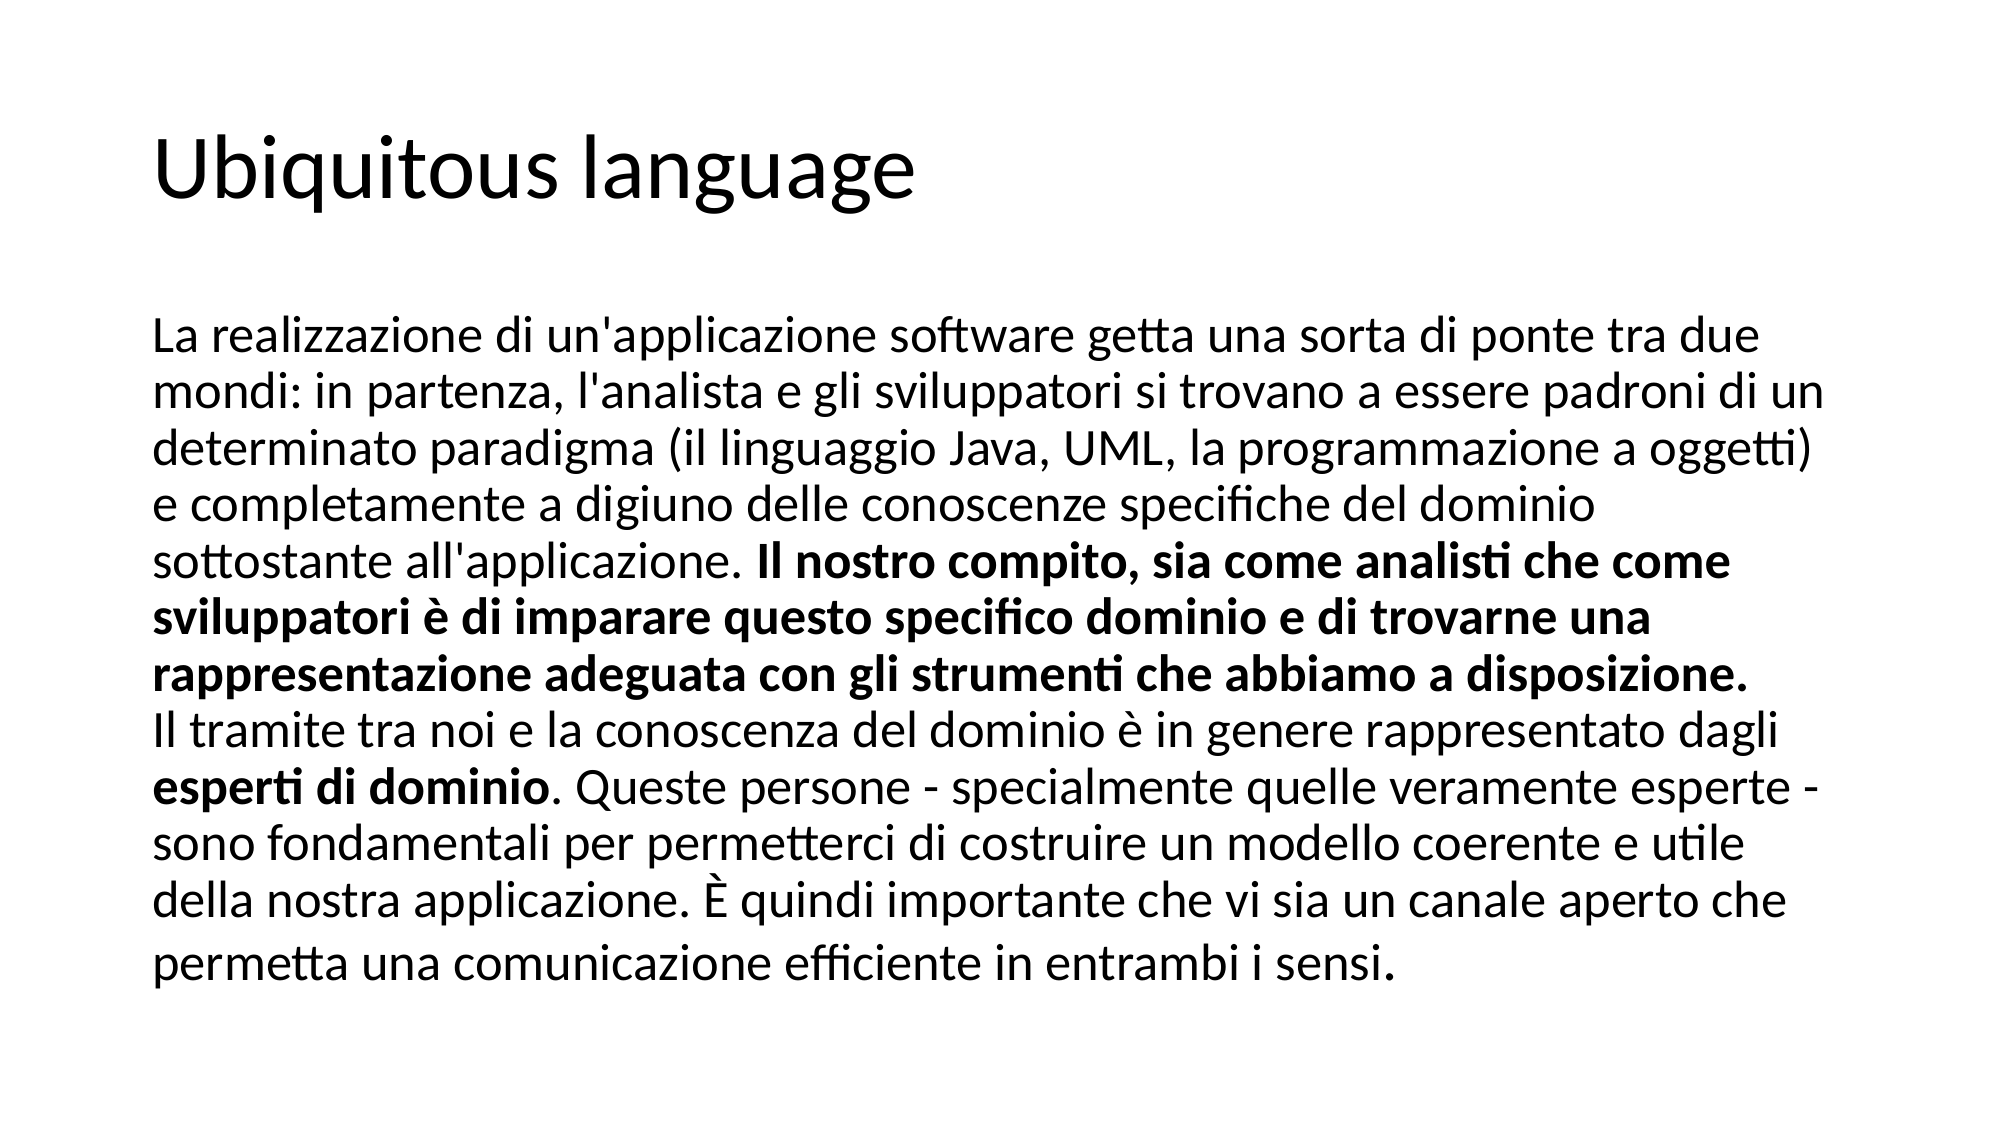

# Ubiquitous language
La realizzazione di un'applicazione software getta una sorta di ponte tra due mondi: in partenza, l'analista e gli sviluppatori si trovano a essere padroni di un determinato paradigma (il linguaggio Java, UML, la programmazione a oggetti) e completamente a digiuno delle conoscenze specifiche del dominio sottostante all'applicazione. Il nostro compito, sia come analisti che come sviluppatori è di imparare questo specifico dominio e di trovarne una rappresentazione adeguata con gli strumenti che abbiamo a disposizione.
Il tramite tra noi e la conoscenza del dominio è in genere rappresentato dagli esperti di dominio. Queste persone - specialmente quelle veramente esperte - sono fondamentali per permetterci di costruire un modello coerente e utile della nostra applicazione. È quindi importante che vi sia un canale aperto che permetta una comunicazione efficiente in entrambi i sensi.